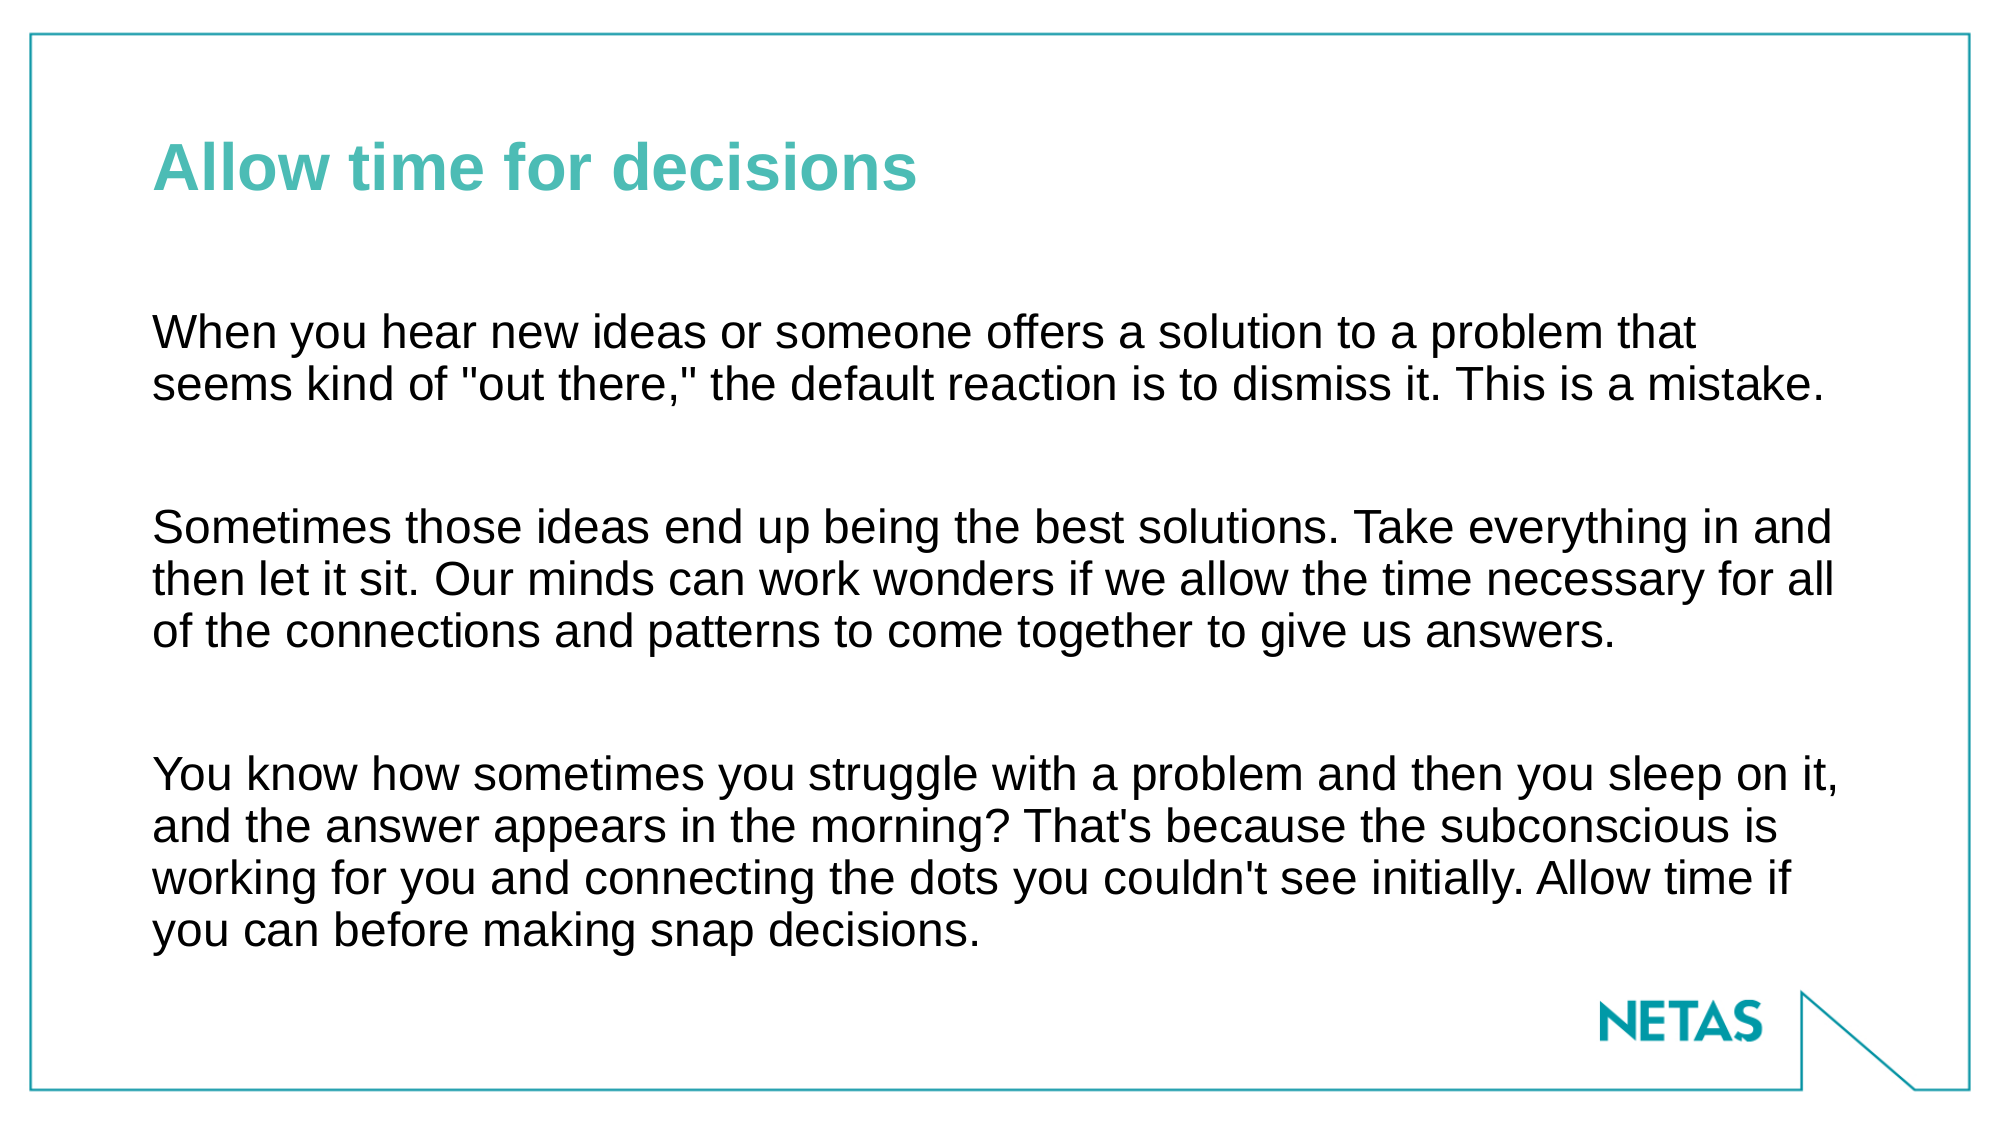

# Allow time for decisions
When you hear new ideas or someone offers a solution to a problem that seems kind of "out there," the default reaction is to dismiss it. This is a mistake.

Sometimes those ideas end up being the best solutions. Take everything in and then let it sit. Our minds can work wonders if we allow the time necessary for all of the connections and patterns to come together to give us answers.

You know how sometimes you struggle with a problem and then you sleep on it, and the answer appears in the morning? That's because the subconscious is working for you and connecting the dots you couldn't see initially. Allow time if you can before making snap decisions.